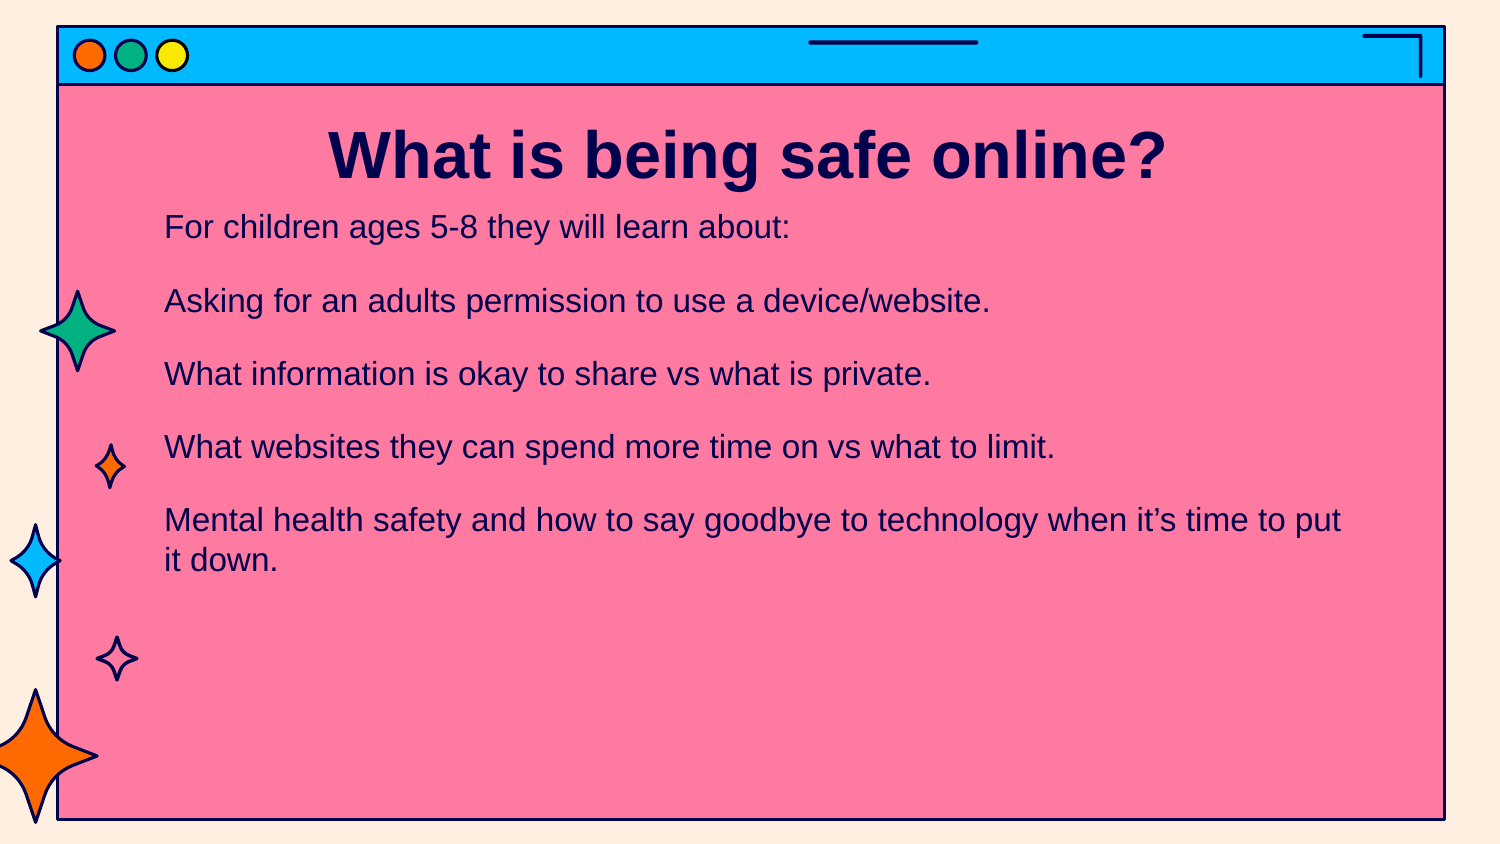

# What is being safe online?
For children ages 5-8 they will learn about:
Asking for an adults permission to use a device/website.
What information is okay to share vs what is private.
What websites they can spend more time on vs what to limit.
Mental health safety and how to say goodbye to technology when it’s time to put it down.